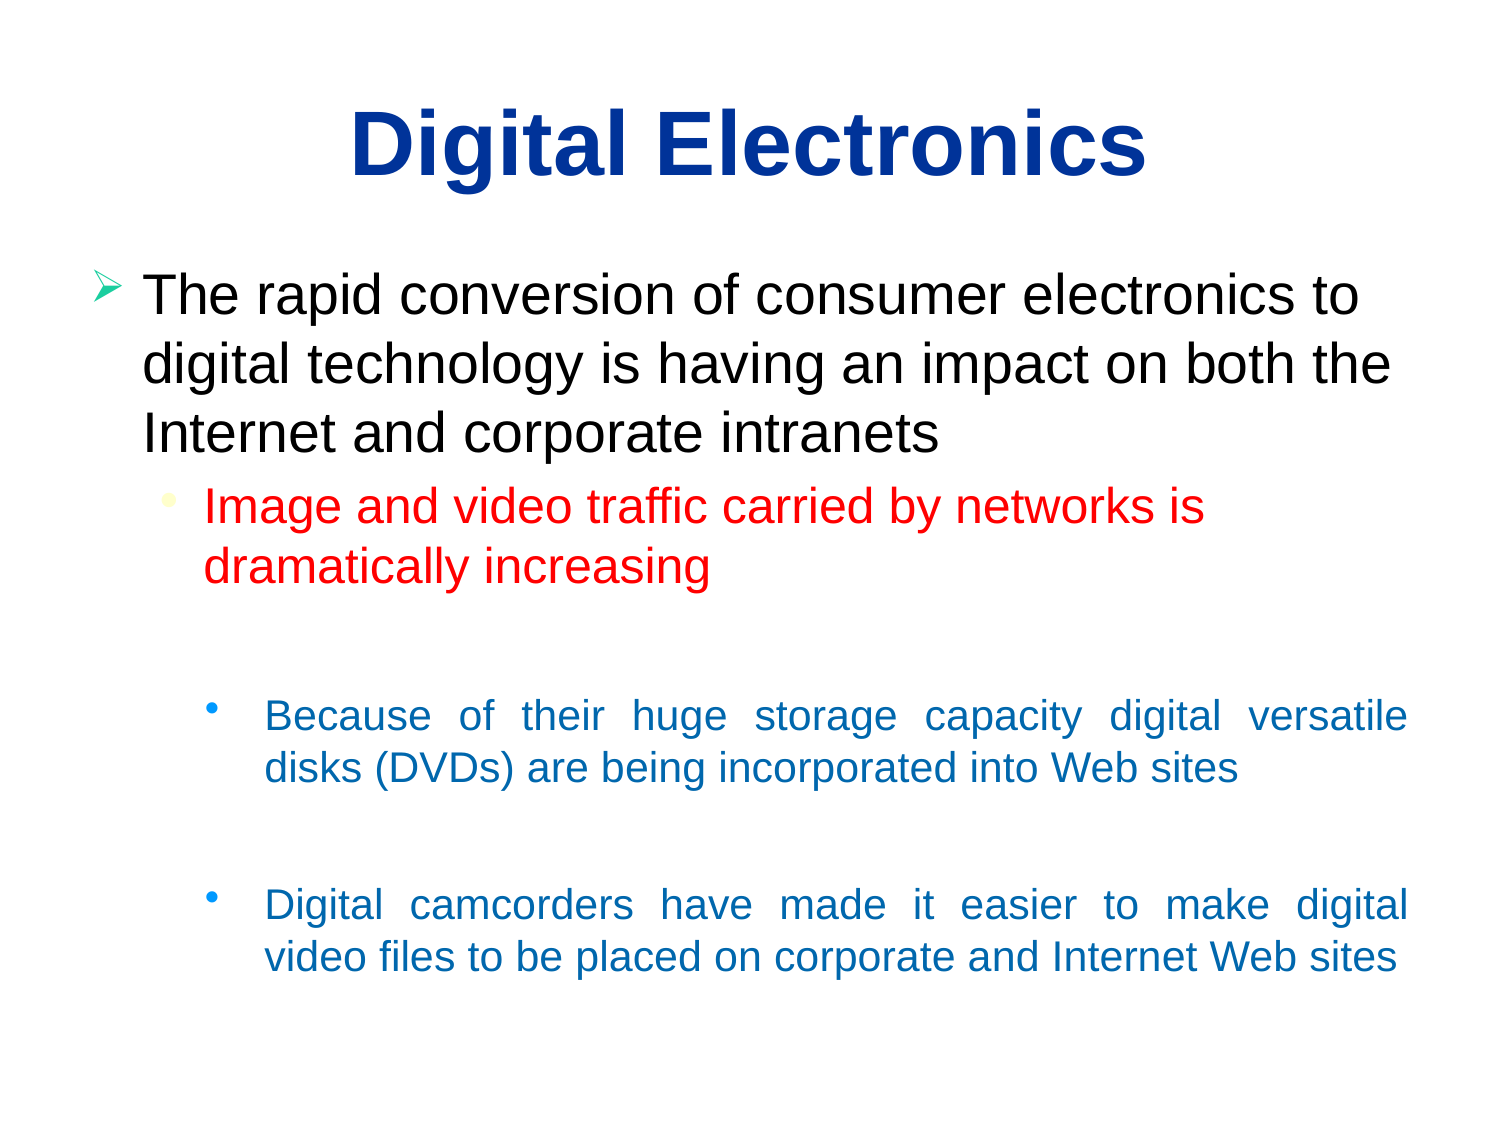

# Digital Electronics
The rapid conversion of consumer electronics to digital technology is having an impact on both the Internet and corporate intranets
Image and video traffic carried by networks is dramatically increasing

Because of their huge storage capacity digital versatile disks (DVDs) are being incorporated into Web sites

Digital camcorders have made it easier to make digital video files to be placed on corporate and Internet Web sites